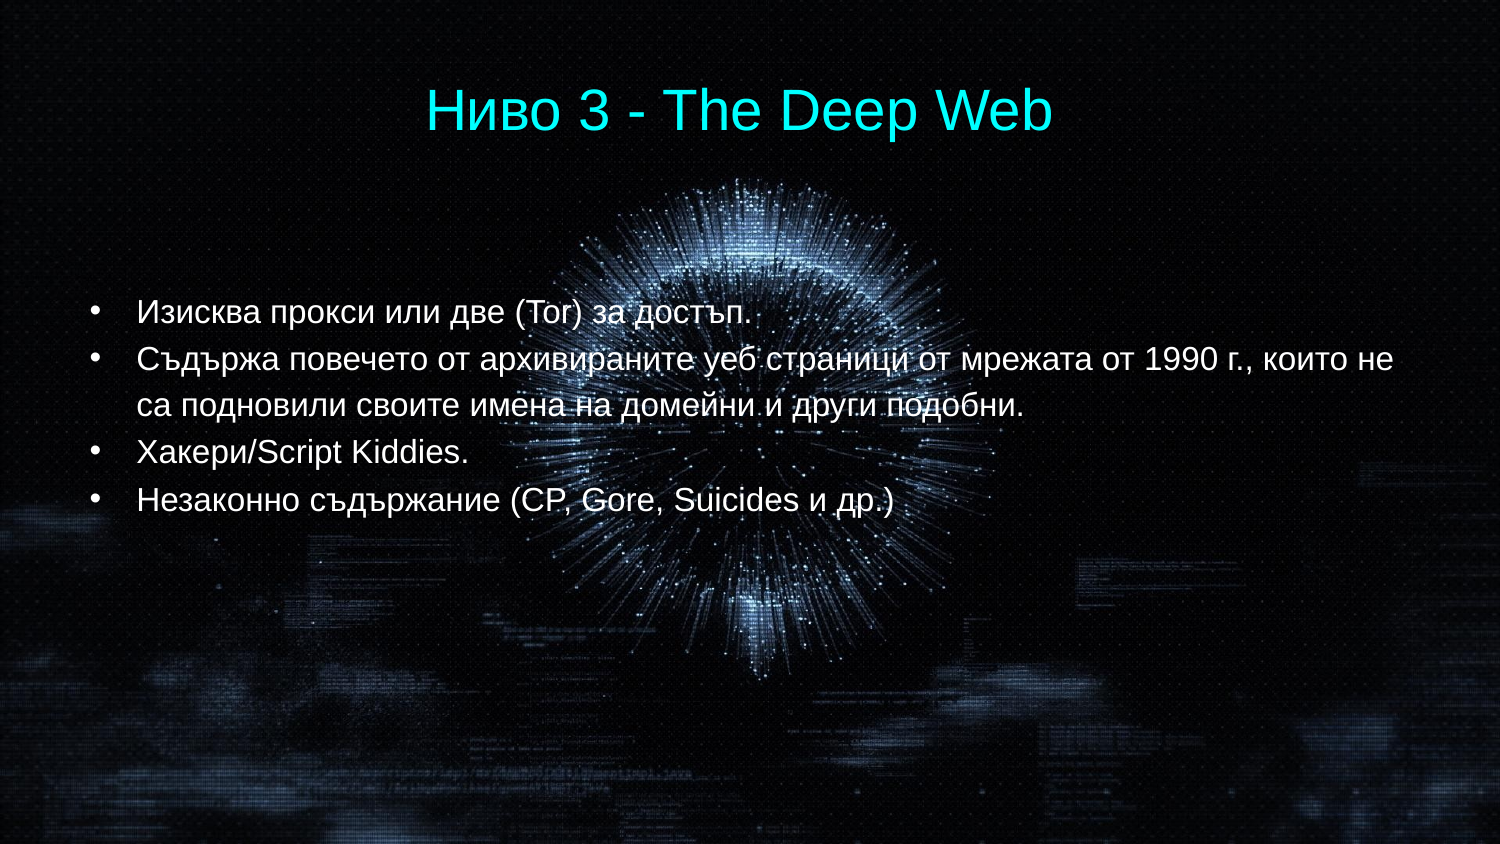

# Ниво 3 - The Deep Web
Изисква прокси или две (Tor) за достъп.
Съдържа повечето от архивираните уеб страници от мрежата от 1990 г., които не са подновили своите имена на домейни и други подобни.
Хакери/Script Kiddies.
Незаконно съдържание (CP, Gore, Suicides и др.)